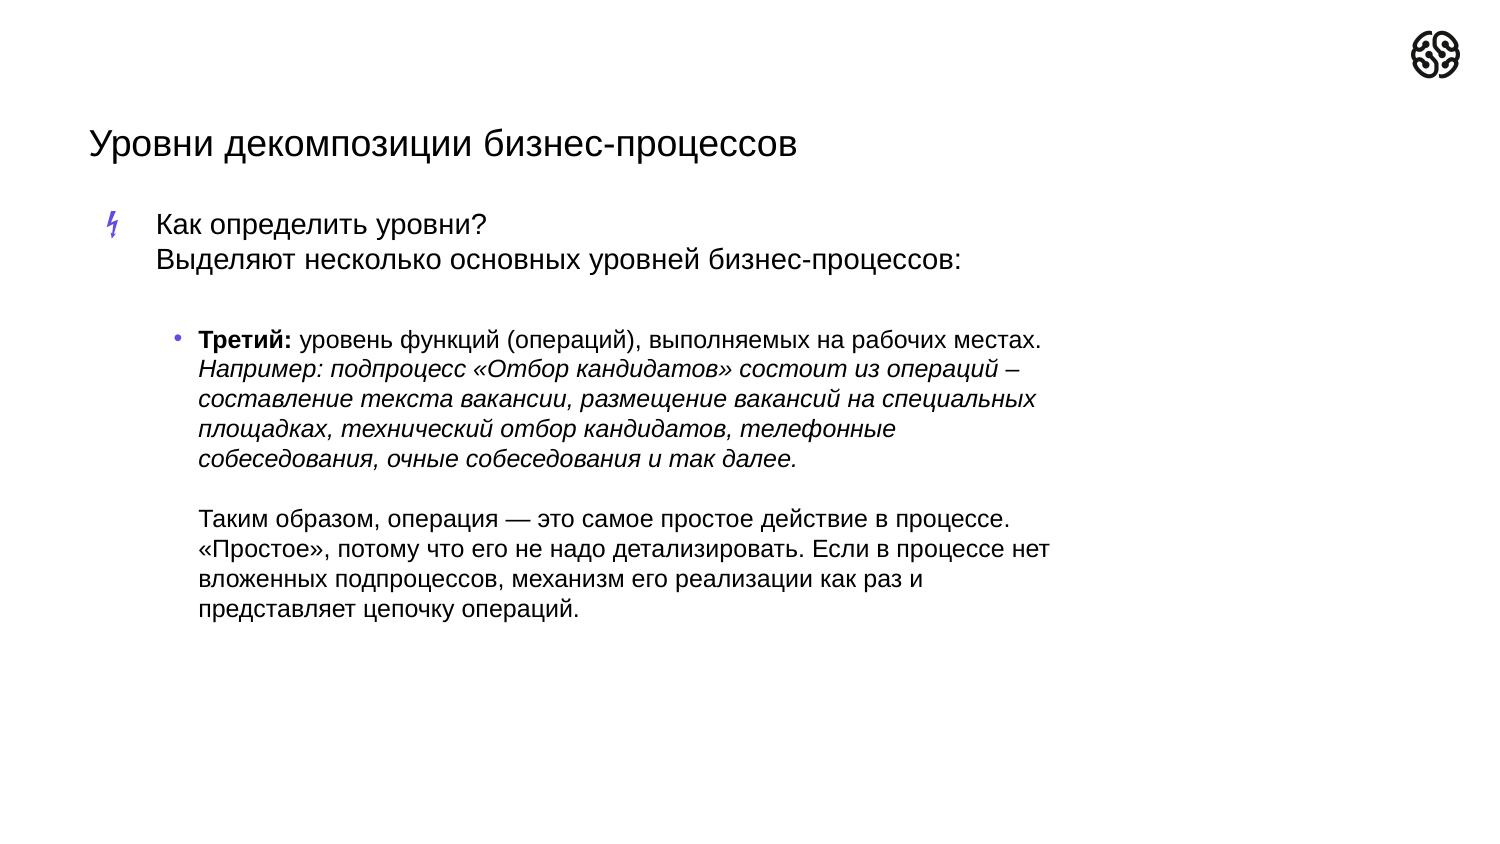

# Уровни декомпозиции бизнес-процессов
Как определить уровни?
Выделяют несколько основных уровней бизнес-процессов:
Третий: уровень функций (операций), выполняемых на рабочих местах. Например: подпроцесс «Отбор кандидатов» состоит из операций – составление текста вакансии, размещение вакансий на специальных площадках, технический отбор кандидатов, телефонные собеседования, очные собеседования и так далее.
Таким образом, операция — это самое простое действие в процессе. «Простое», потому что его не надо детализировать. Если в процессе нет вложенных подпроцессов, механизм его реализации как раз и представляет цепочку операций.